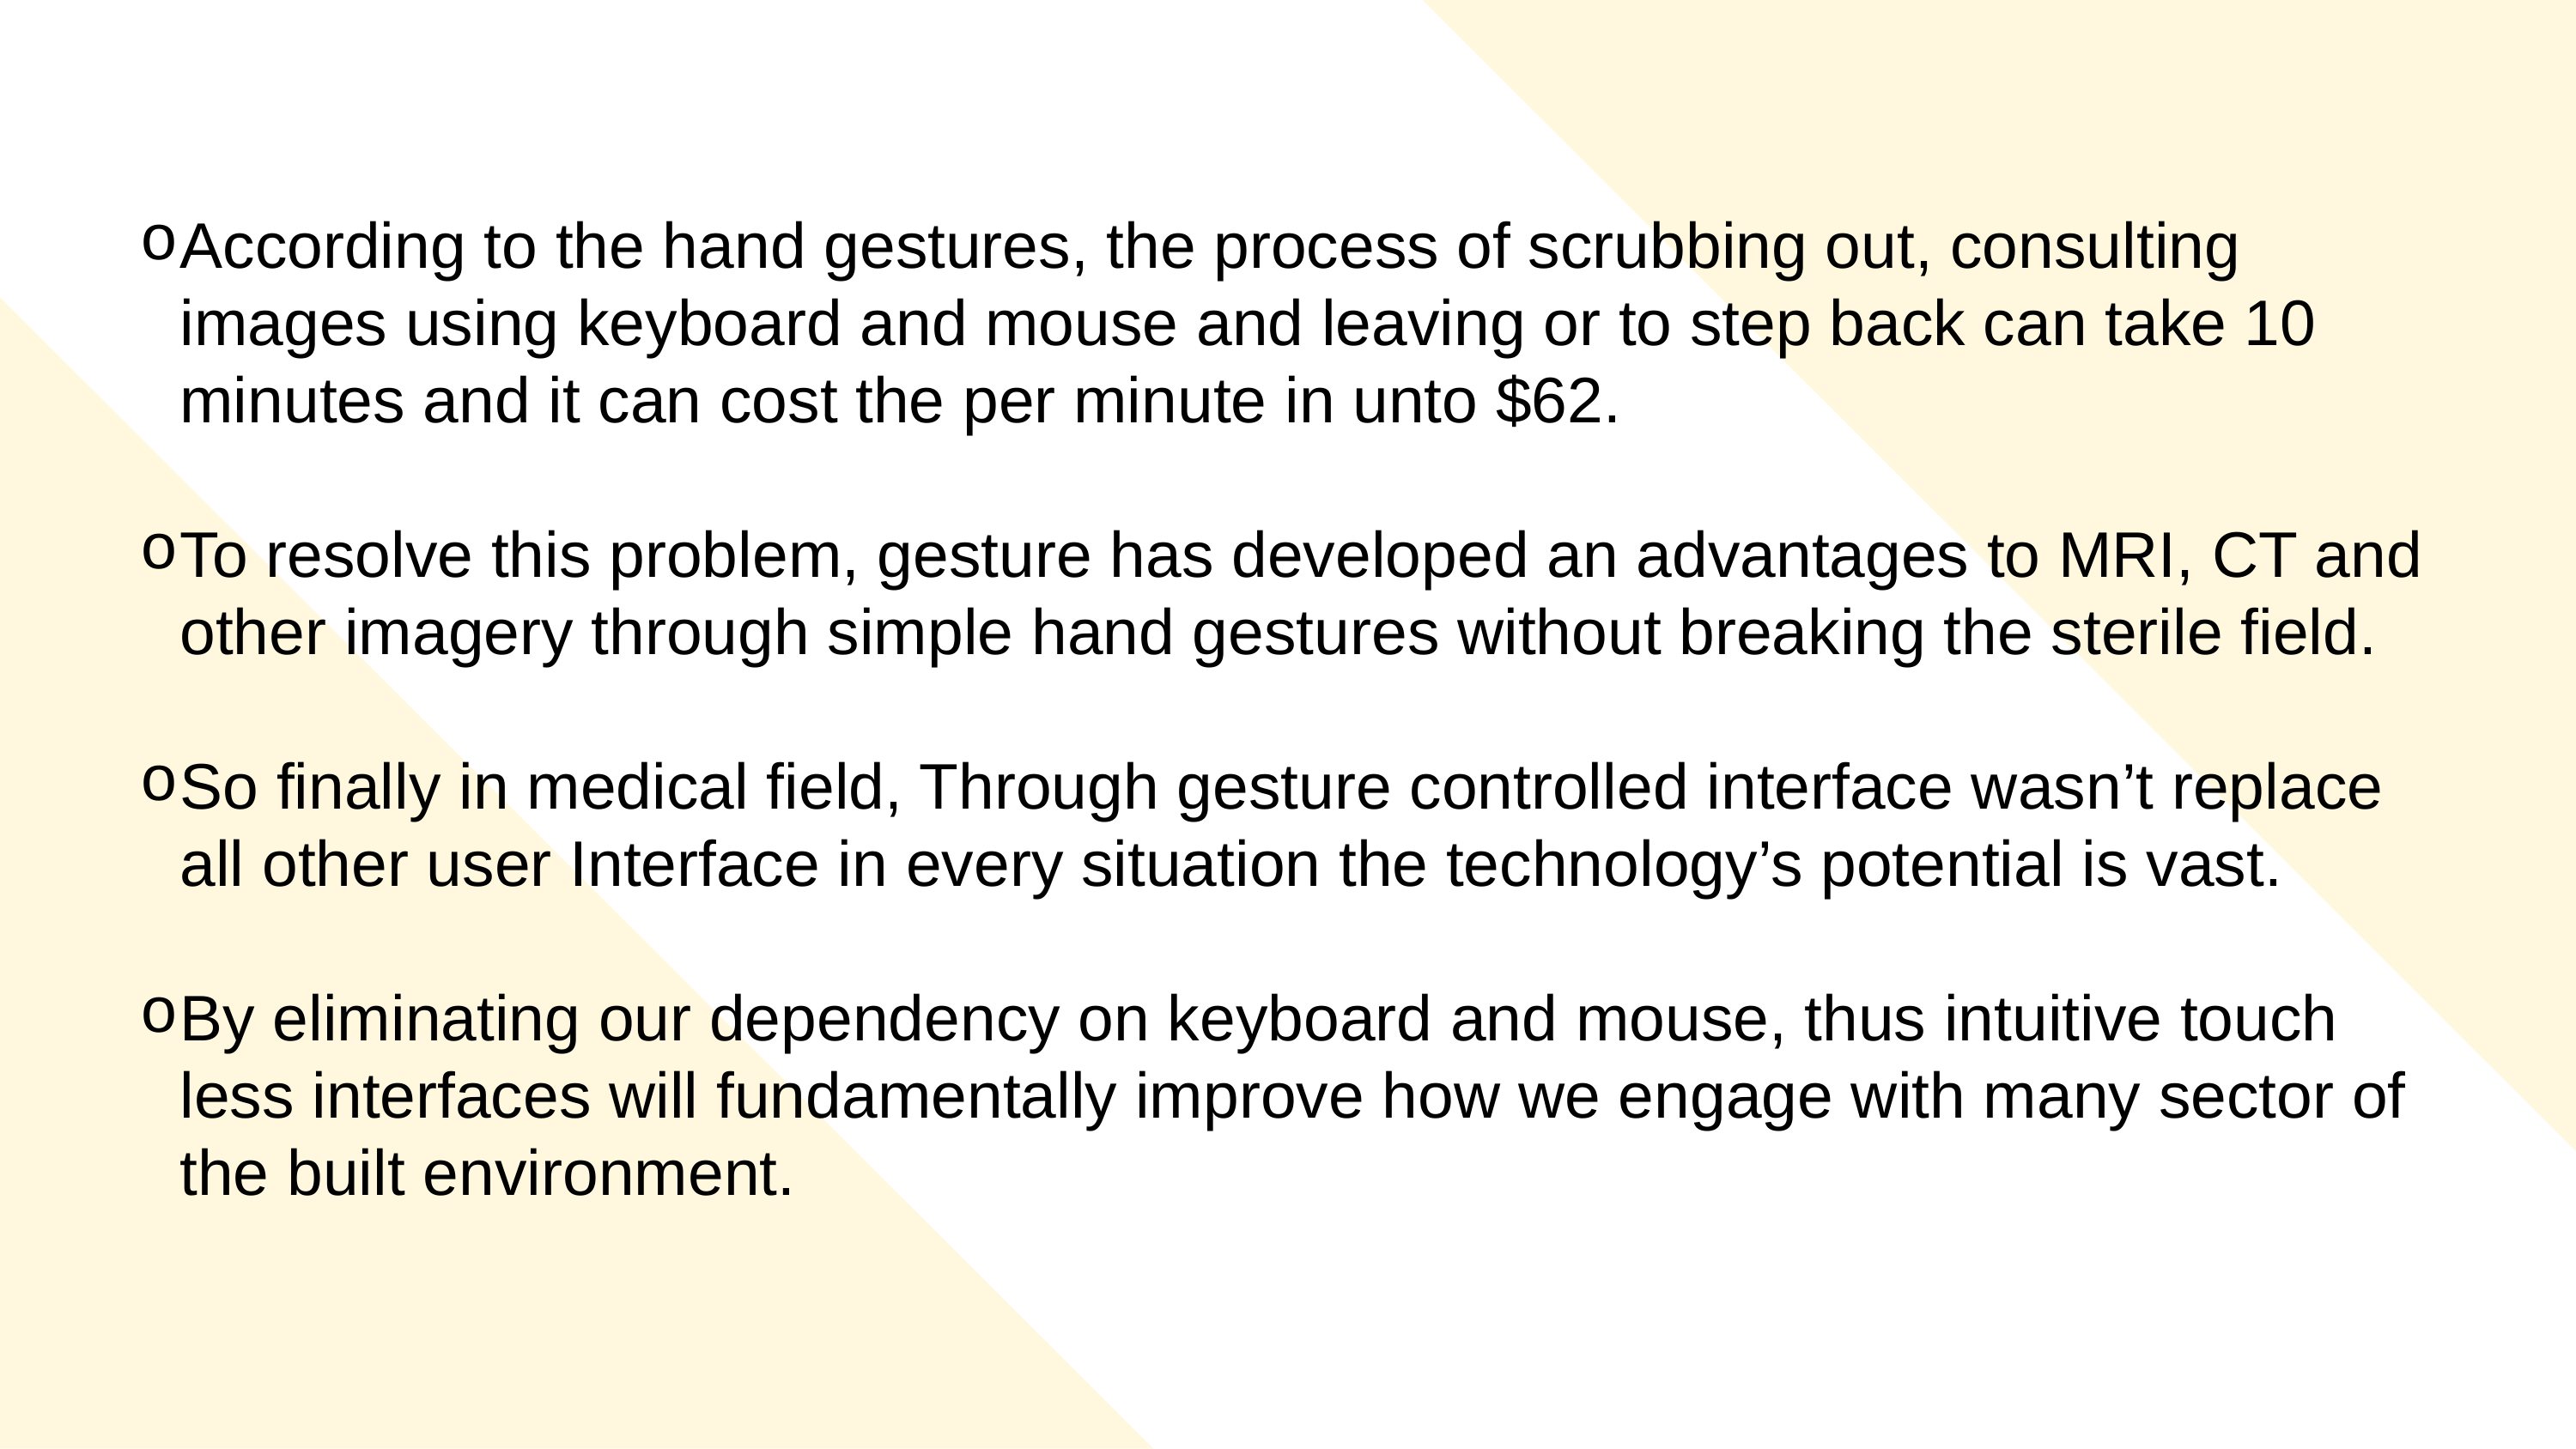

According to the hand gestures, the process of scrubbing out, consulting images using keyboard and mouse and leaving or to step back can take 10 minutes and it can cost the per minute in unto $62.

To resolve this problem, gesture has developed an advantages to MRI, CT and other imagery through simple hand gestures without breaking the sterile field.

So finally in medical field, Through gesture controlled interface wasn’t replace all other user Interface in every situation the technology’s potential is vast.

By eliminating our dependency on keyboard and mouse, thus intuitive touch less interfaces will fundamentally improve how we engage with many sector of the built environment.